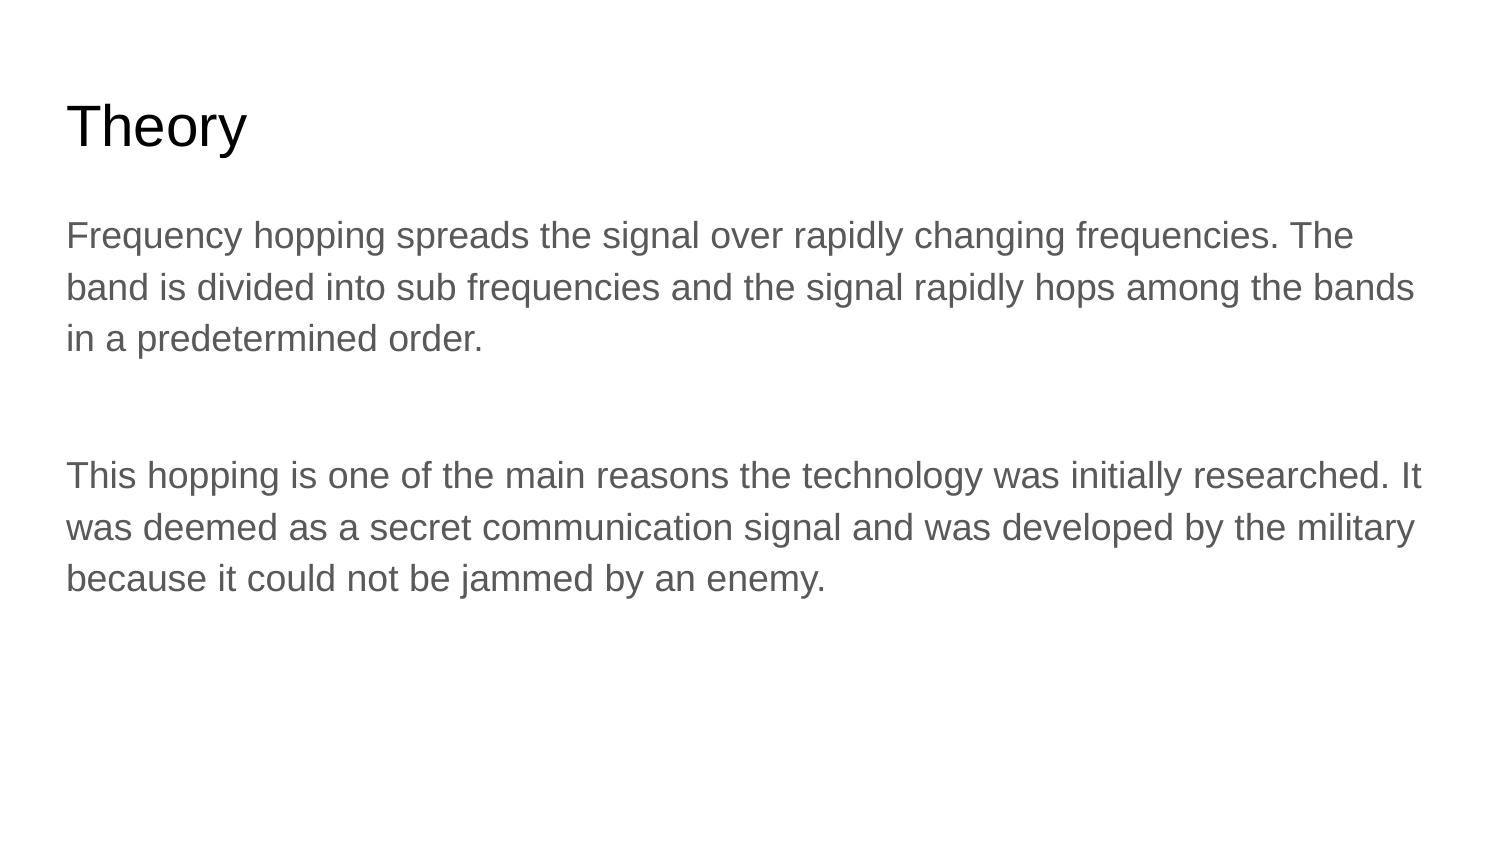

# Theory
Frequency hopping spreads the signal over rapidly changing frequencies. The band is divided into sub frequencies and the signal rapidly hops among the bands in a predetermined order.

This hopping is one of the main reasons the technology was initially researched. It was deemed as a secret communication signal and was developed by the military because it could not be jammed by an enemy.